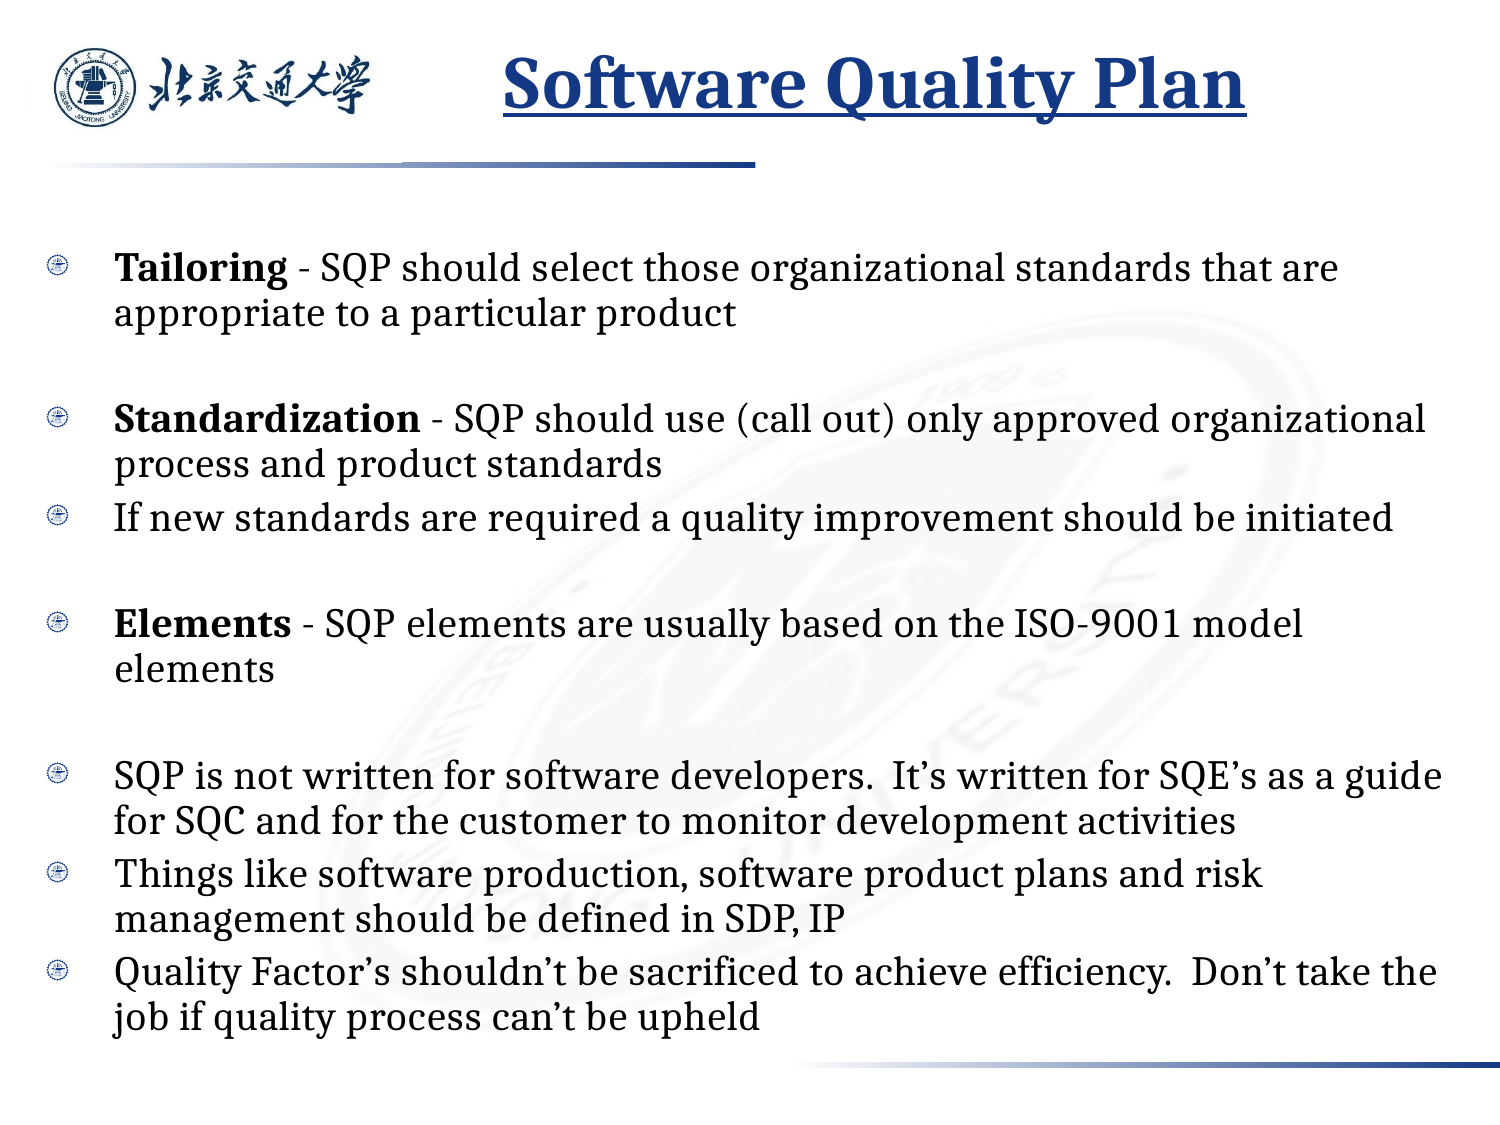

# Software Quality Plan
Tailoring - SQP should select those organizational standards that are appropriate to a particular product

Standardization - SQP should use (call out) only approved organizational process and product standards
If new standards are required a quality improvement should be initiated

Elements - SQP elements are usually based on the ISO-9001 model elements

SQP is not written for software developers.  It’s written for SQE’s as a guide for SQC and for the customer to monitor development activities
Things like software production, software product plans and risk management should be defined in SDP, IP
Quality Factor’s shouldn’t be sacrificed to achieve efficiency.  Don’t take the job if quality process can’t be upheld